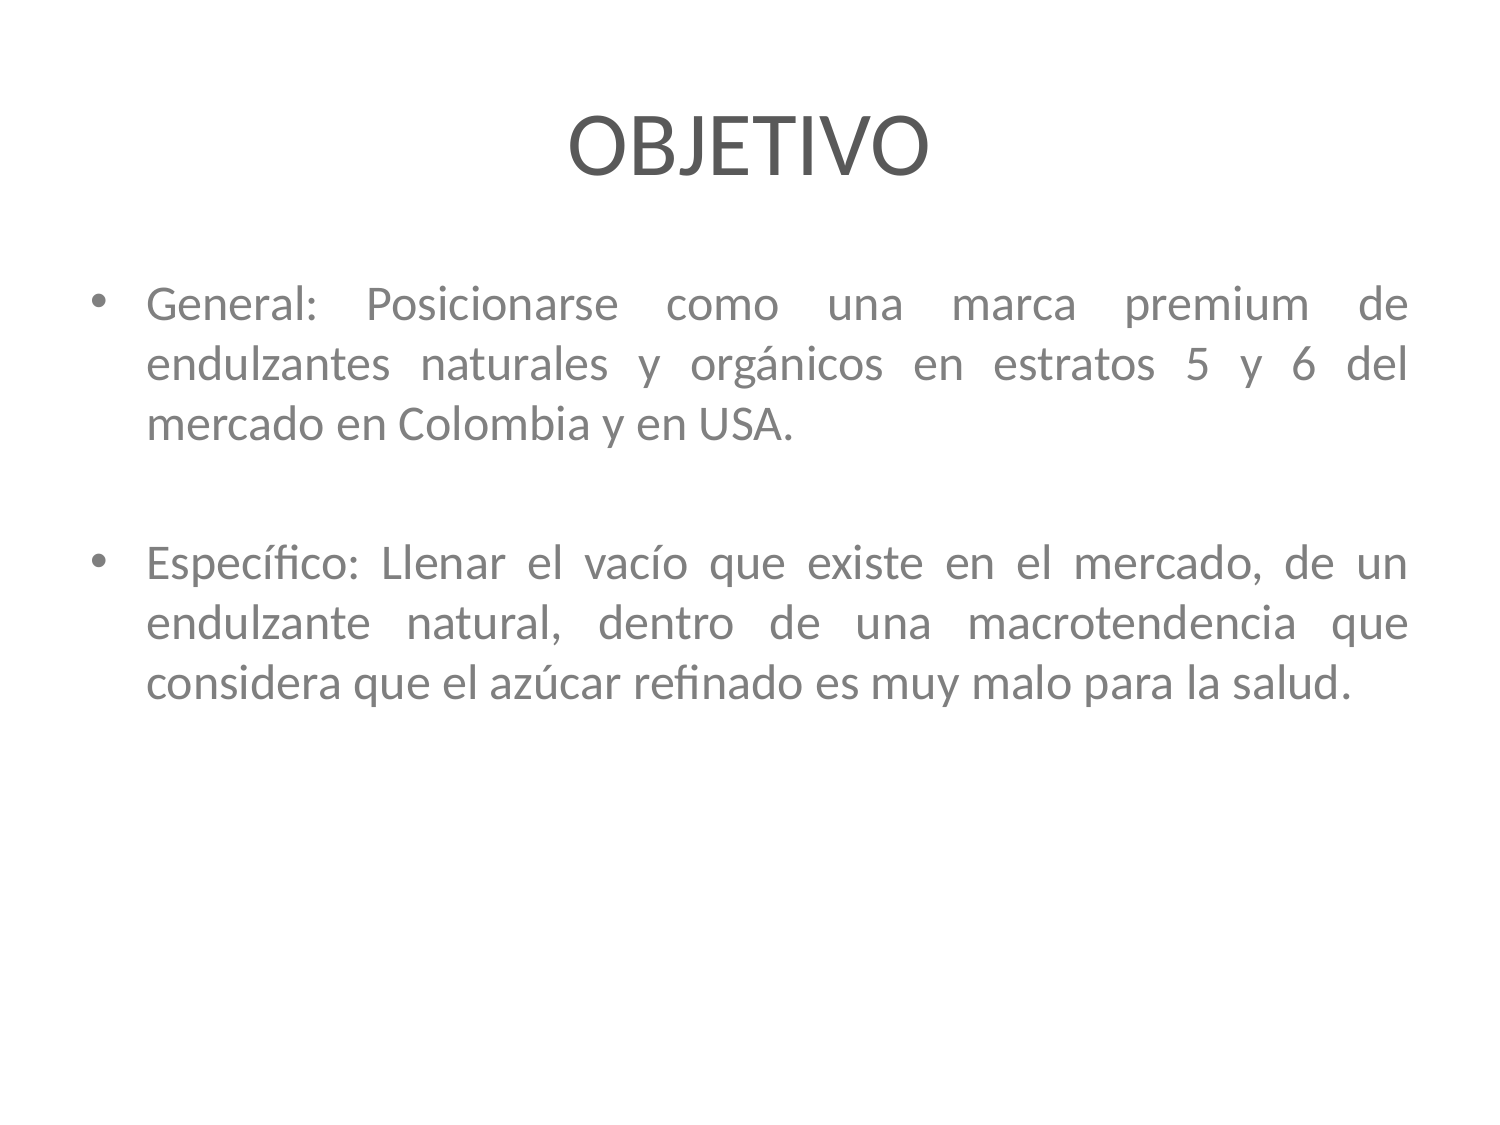

# OBJETIVO
General: Posicionarse como una marca premium de endulzantes naturales y orgánicos en estratos 5 y 6 del mercado en Colombia y en USA.

Específico: Llenar el vacío que existe en el mercado, de un endulzante natural, dentro de una macrotendencia que considera que el azúcar refinado es muy malo para la salud.